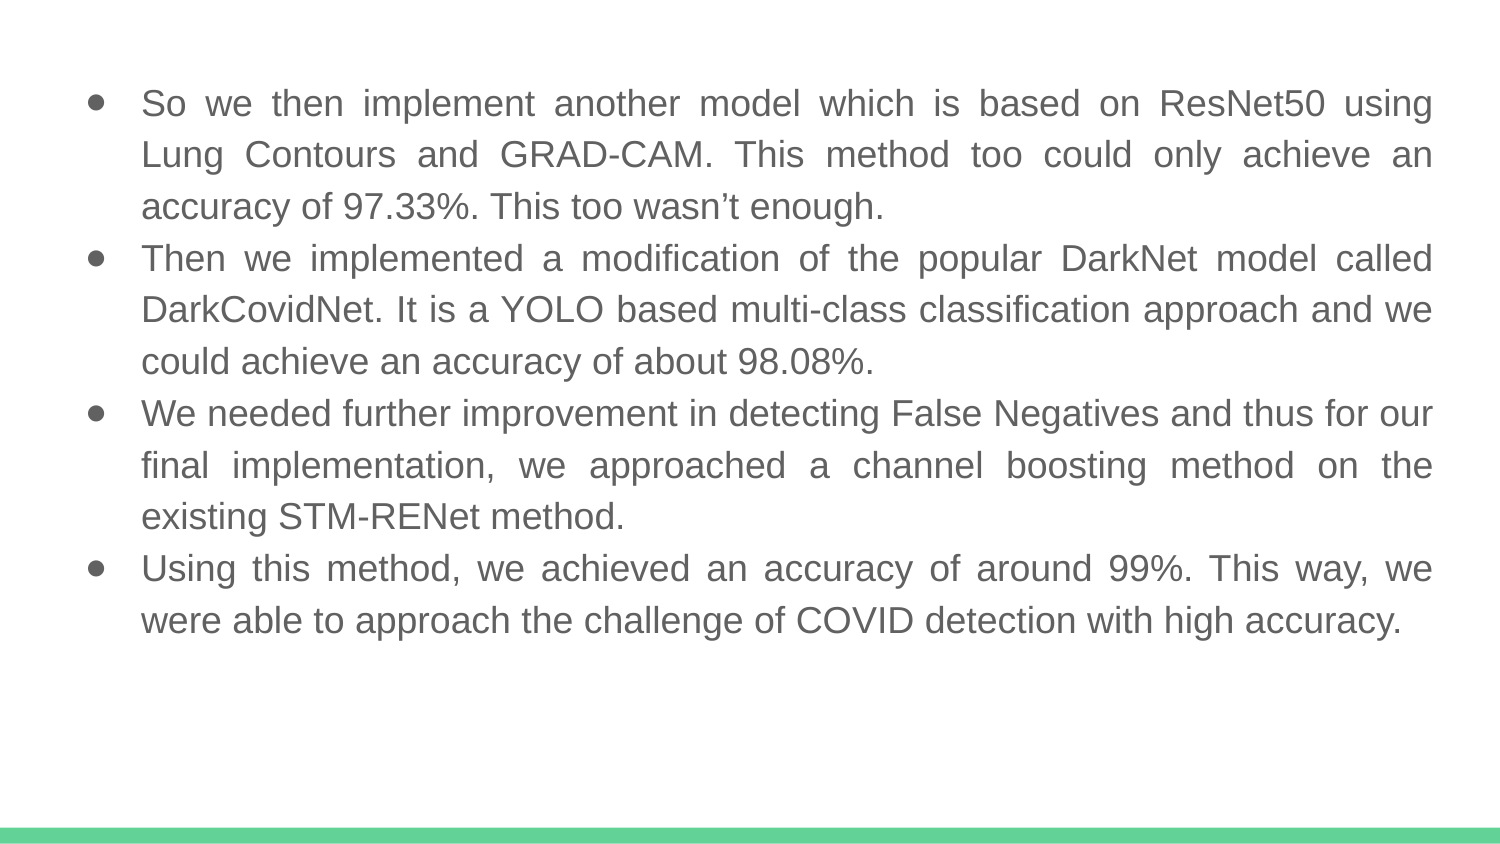

So we then implement another model which is based on ResNet50 using Lung Contours and GRAD-CAM. This method too could only achieve an accuracy of 97.33%. This too wasn’t enough.
Then we implemented a modification of the popular DarkNet model called DarkCovidNet. It is a YOLO based multi-class classification approach and we could achieve an accuracy of about 98.08%.
We needed further improvement in detecting False Negatives and thus for our final implementation, we approached a channel boosting method on the existing STM-RENet method.
Using this method, we achieved an accuracy of around 99%. This way, we were able to approach the challenge of COVID detection with high accuracy.